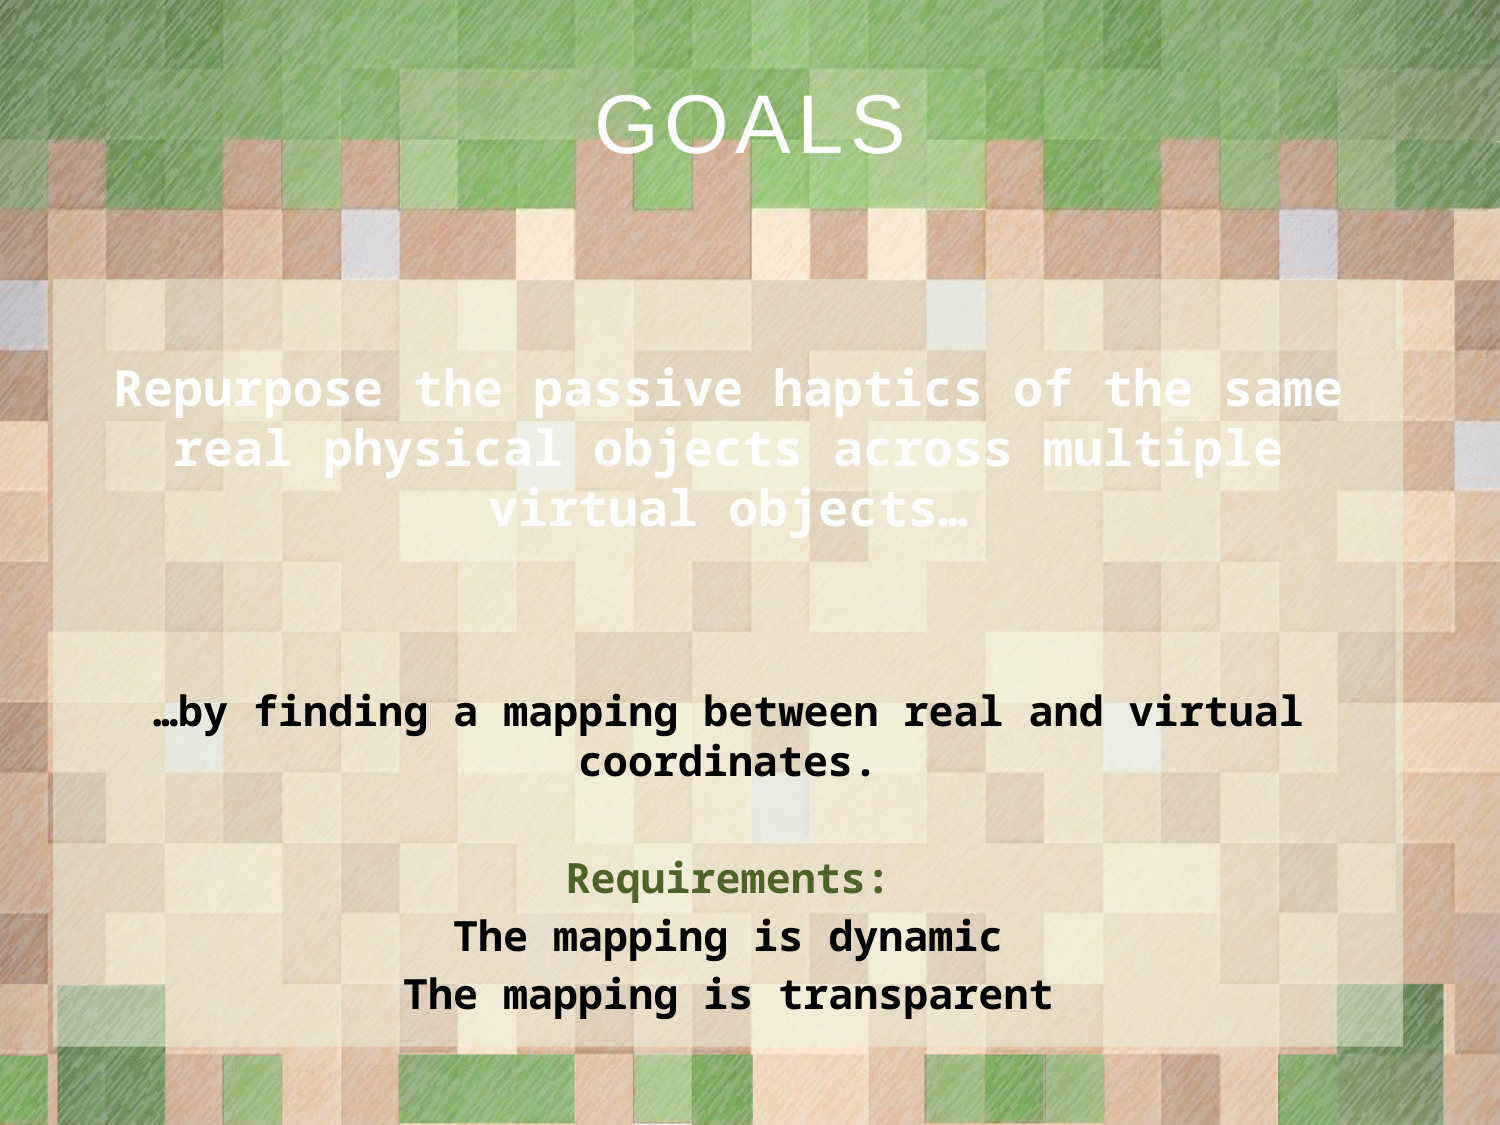

GOALS

Repurpose the passive haptics of the same real physical objects across multiple virtual objects…

…by finding a mapping between real and virtual coordinates.

Requirements:
The mapping is dynamic
The mapping is transparent